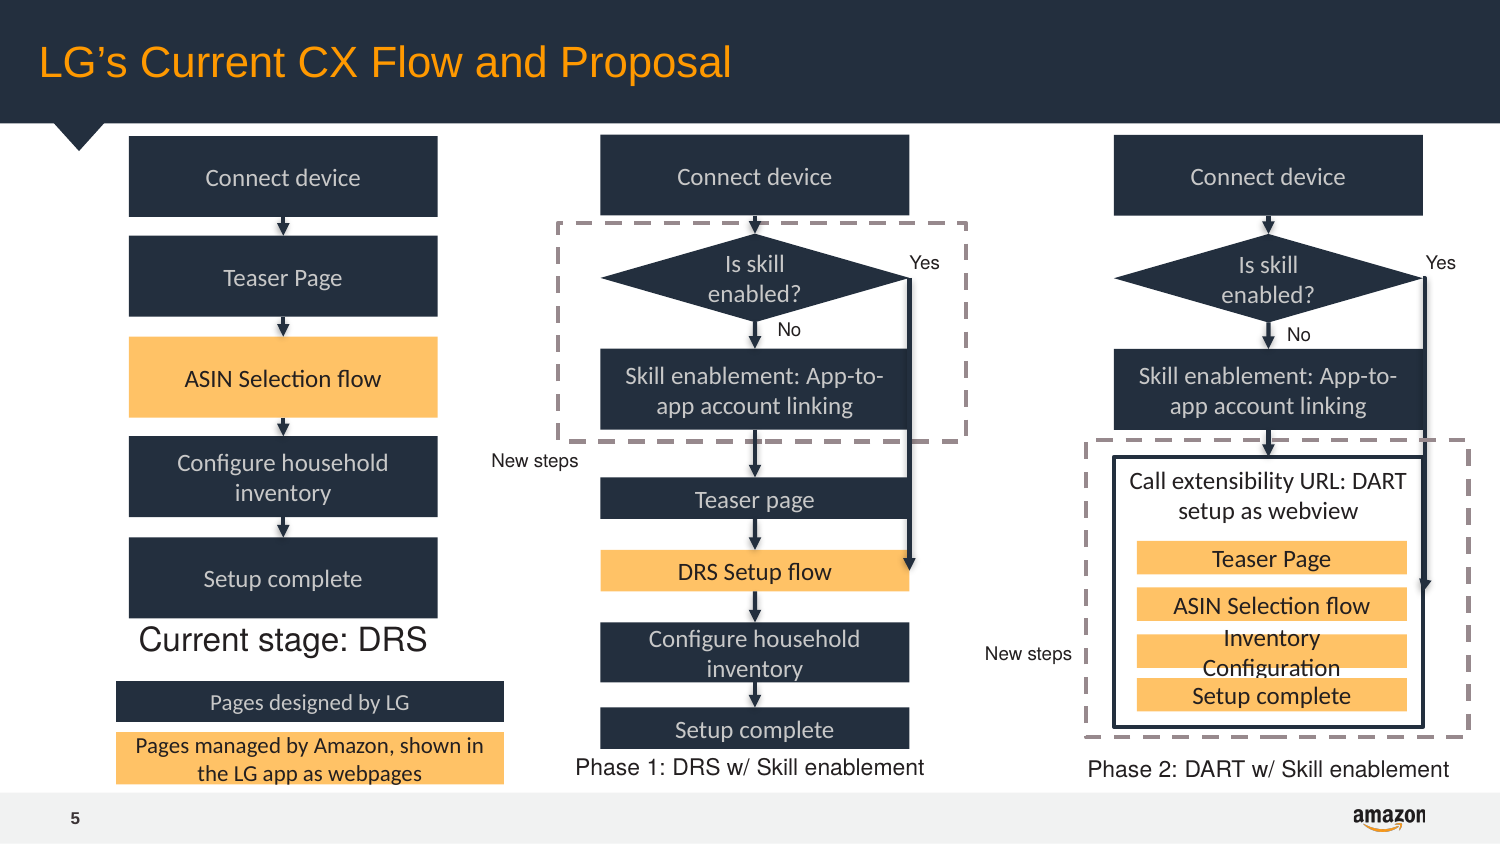

# LG’s Current CX Flow and Proposal
Connect device
Connect device
Connect device

Is skill enabled?
Is skill enabled?
Teaser Page
Yes
Yes
No
No
ASIN Selection flow
Skill enablement: App-to-app account linking
Skill enablement: App-to-app account linking
Configure household inventory

New steps
Call extensibility URL: DART setup as webview
Teaser page
Setup complete
Teaser Page
DRS Setup flow
ASIN Selection flow
Current stage: DRS
Configure household inventory
Inventory Configuration
New steps
Setup complete
Pages designed by LG
Setup complete
Pages managed by Amazon, shown in the LG app as webpages
Phase 1: DRS w/ Skill enablement
Phase 2: DART w/ Skill enablement
5